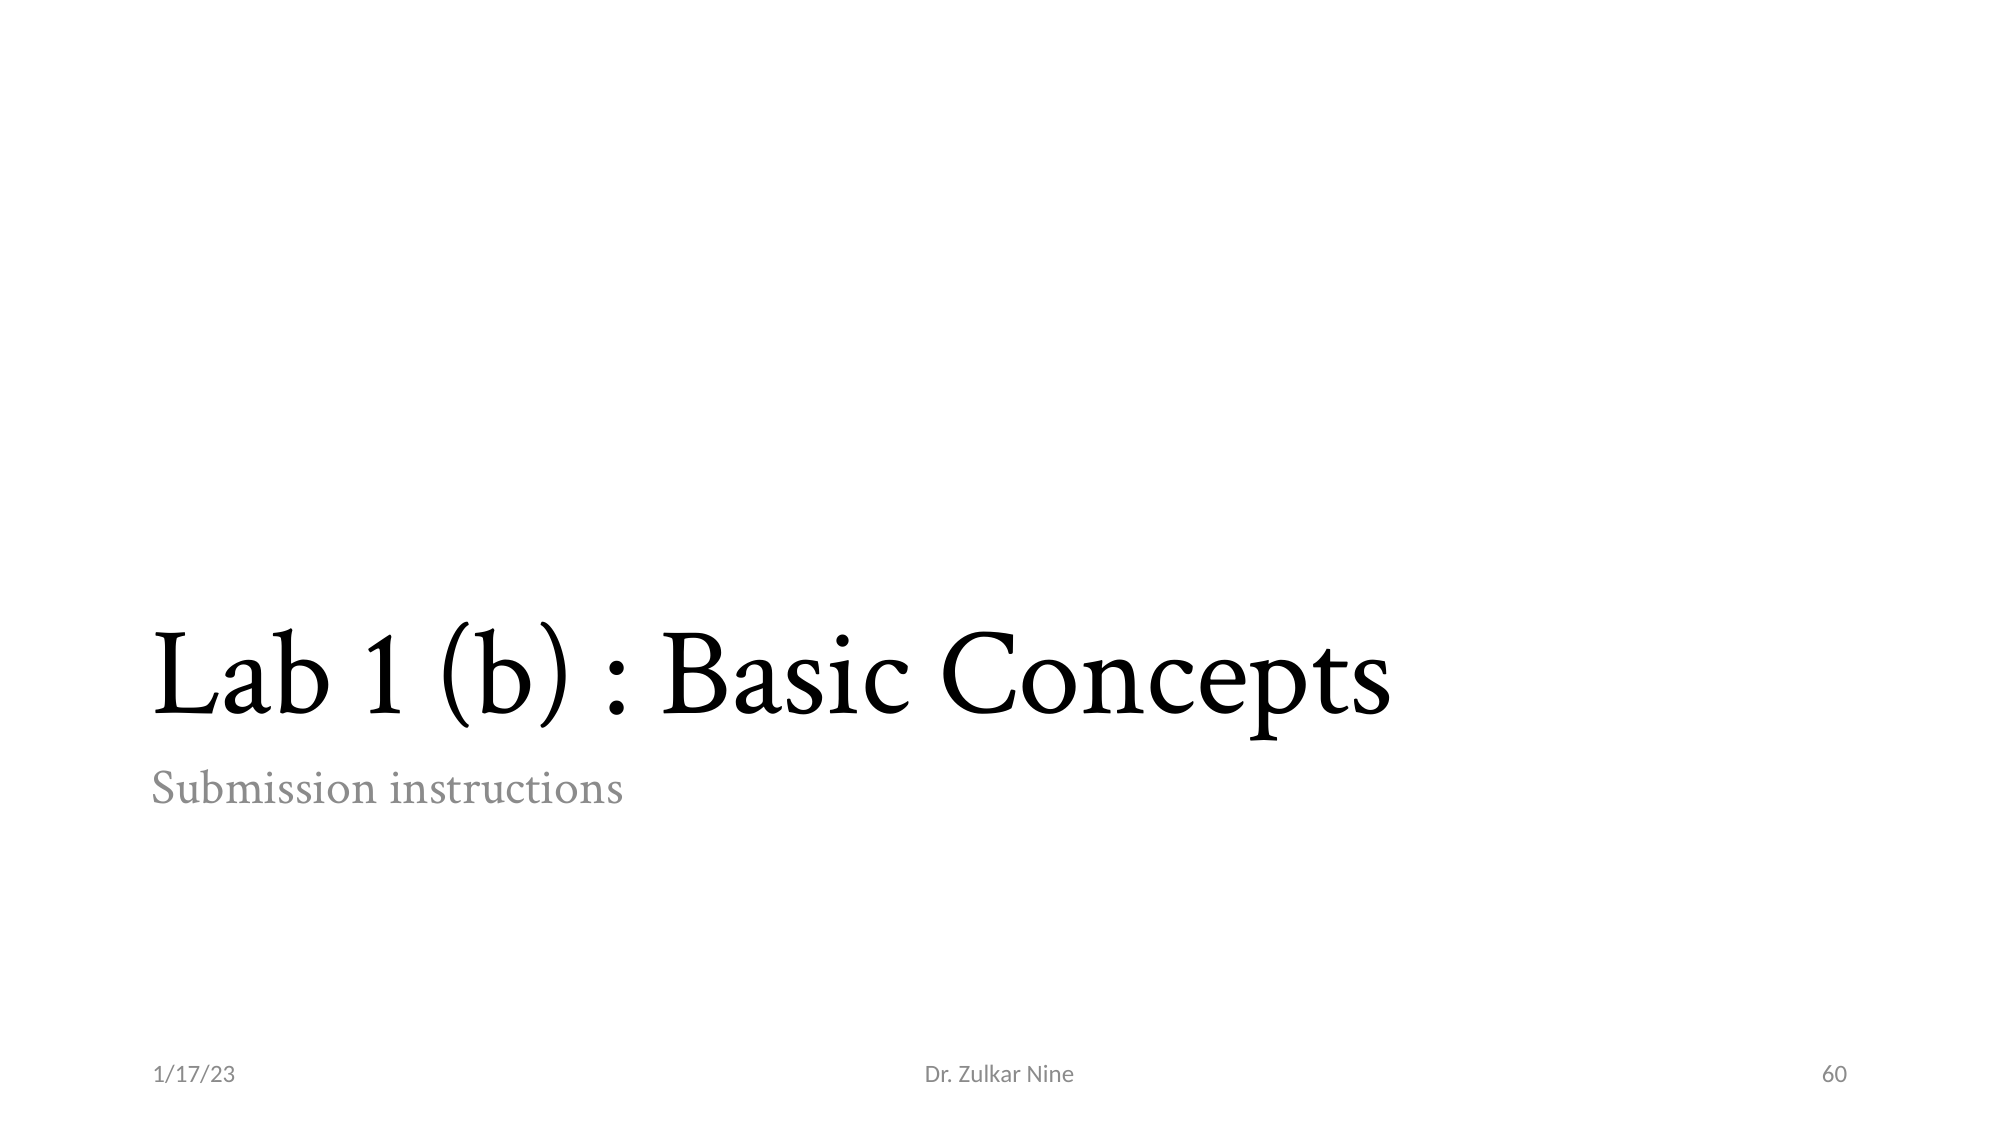

# Lab 1 (b) : Basic Concepts
Submission instructions
1/17/23
Dr. Zulkar Nine
60